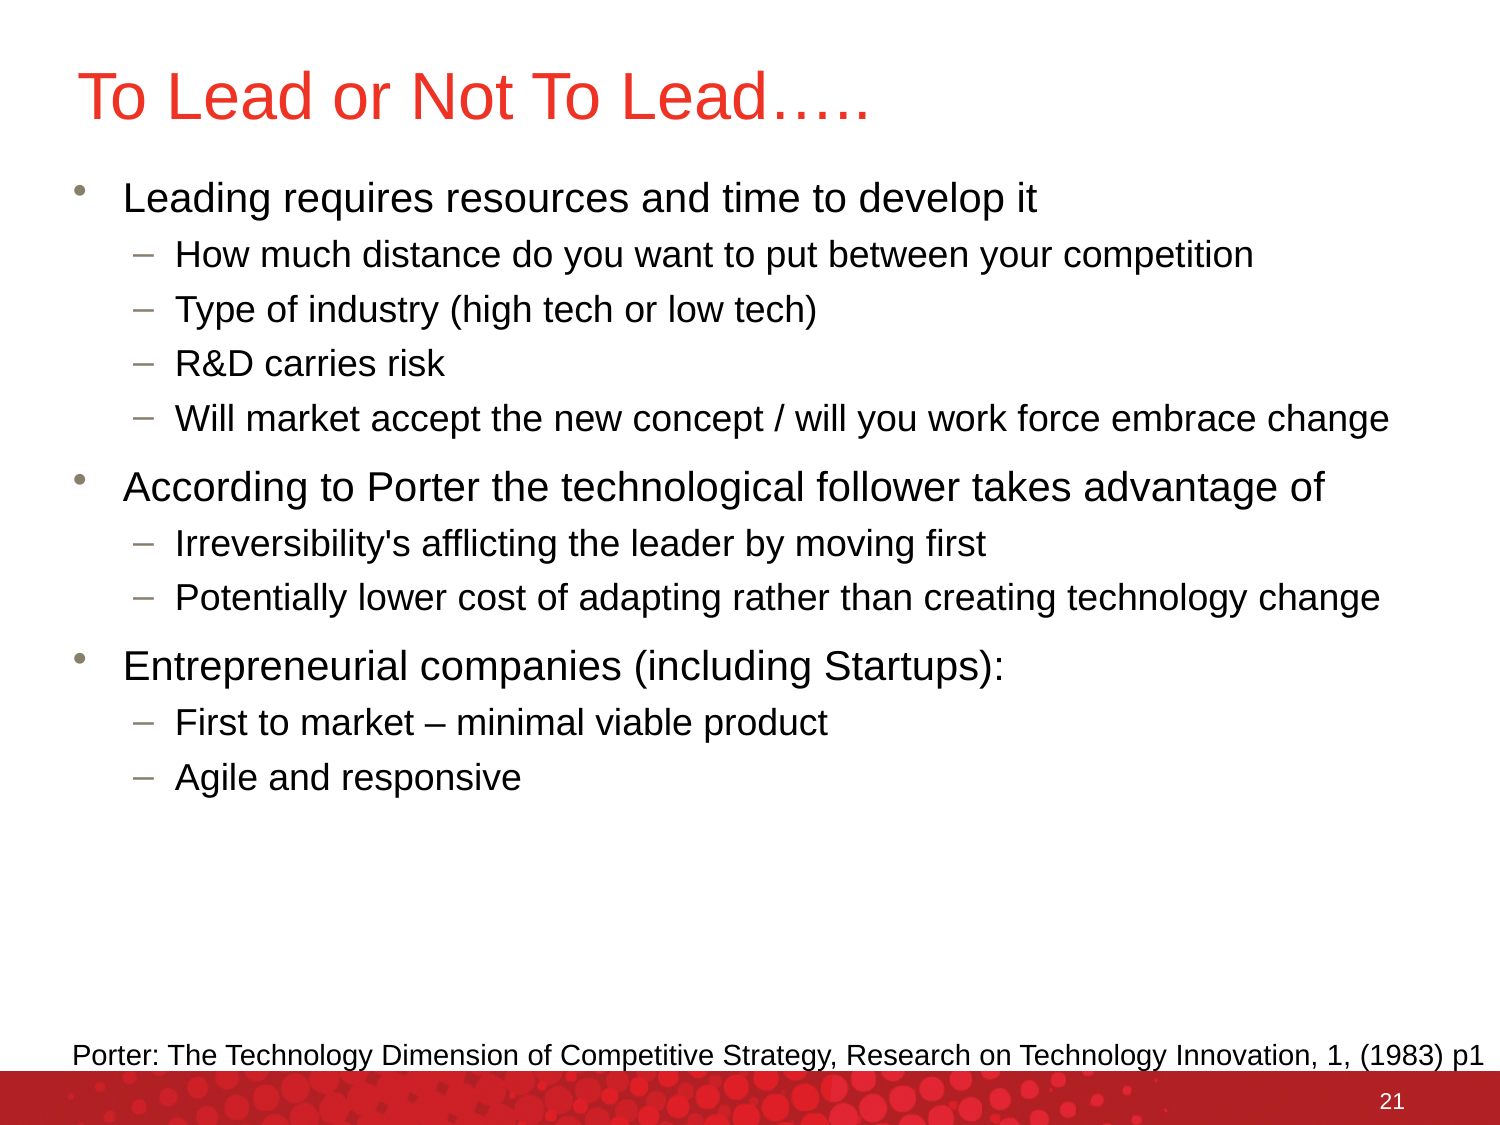

# To Lead or Not To Lead…..
Leading requires resources and time to develop it
How much distance do you want to put between your competition
Type of industry (high tech or low tech)
R&D carries risk
Will market accept the new concept / will you work force embrace change
According to Porter the technological follower takes advantage of
Irreversibility's afflicting the leader by moving first
Potentially lower cost of adapting rather than creating technology change
Entrepreneurial companies (including Startups):
First to market – minimal viable product
Agile and responsive

Porter: The Technology Dimension of Competitive Strategy, Research on Technology Innovation, 1, (1983) p1
21